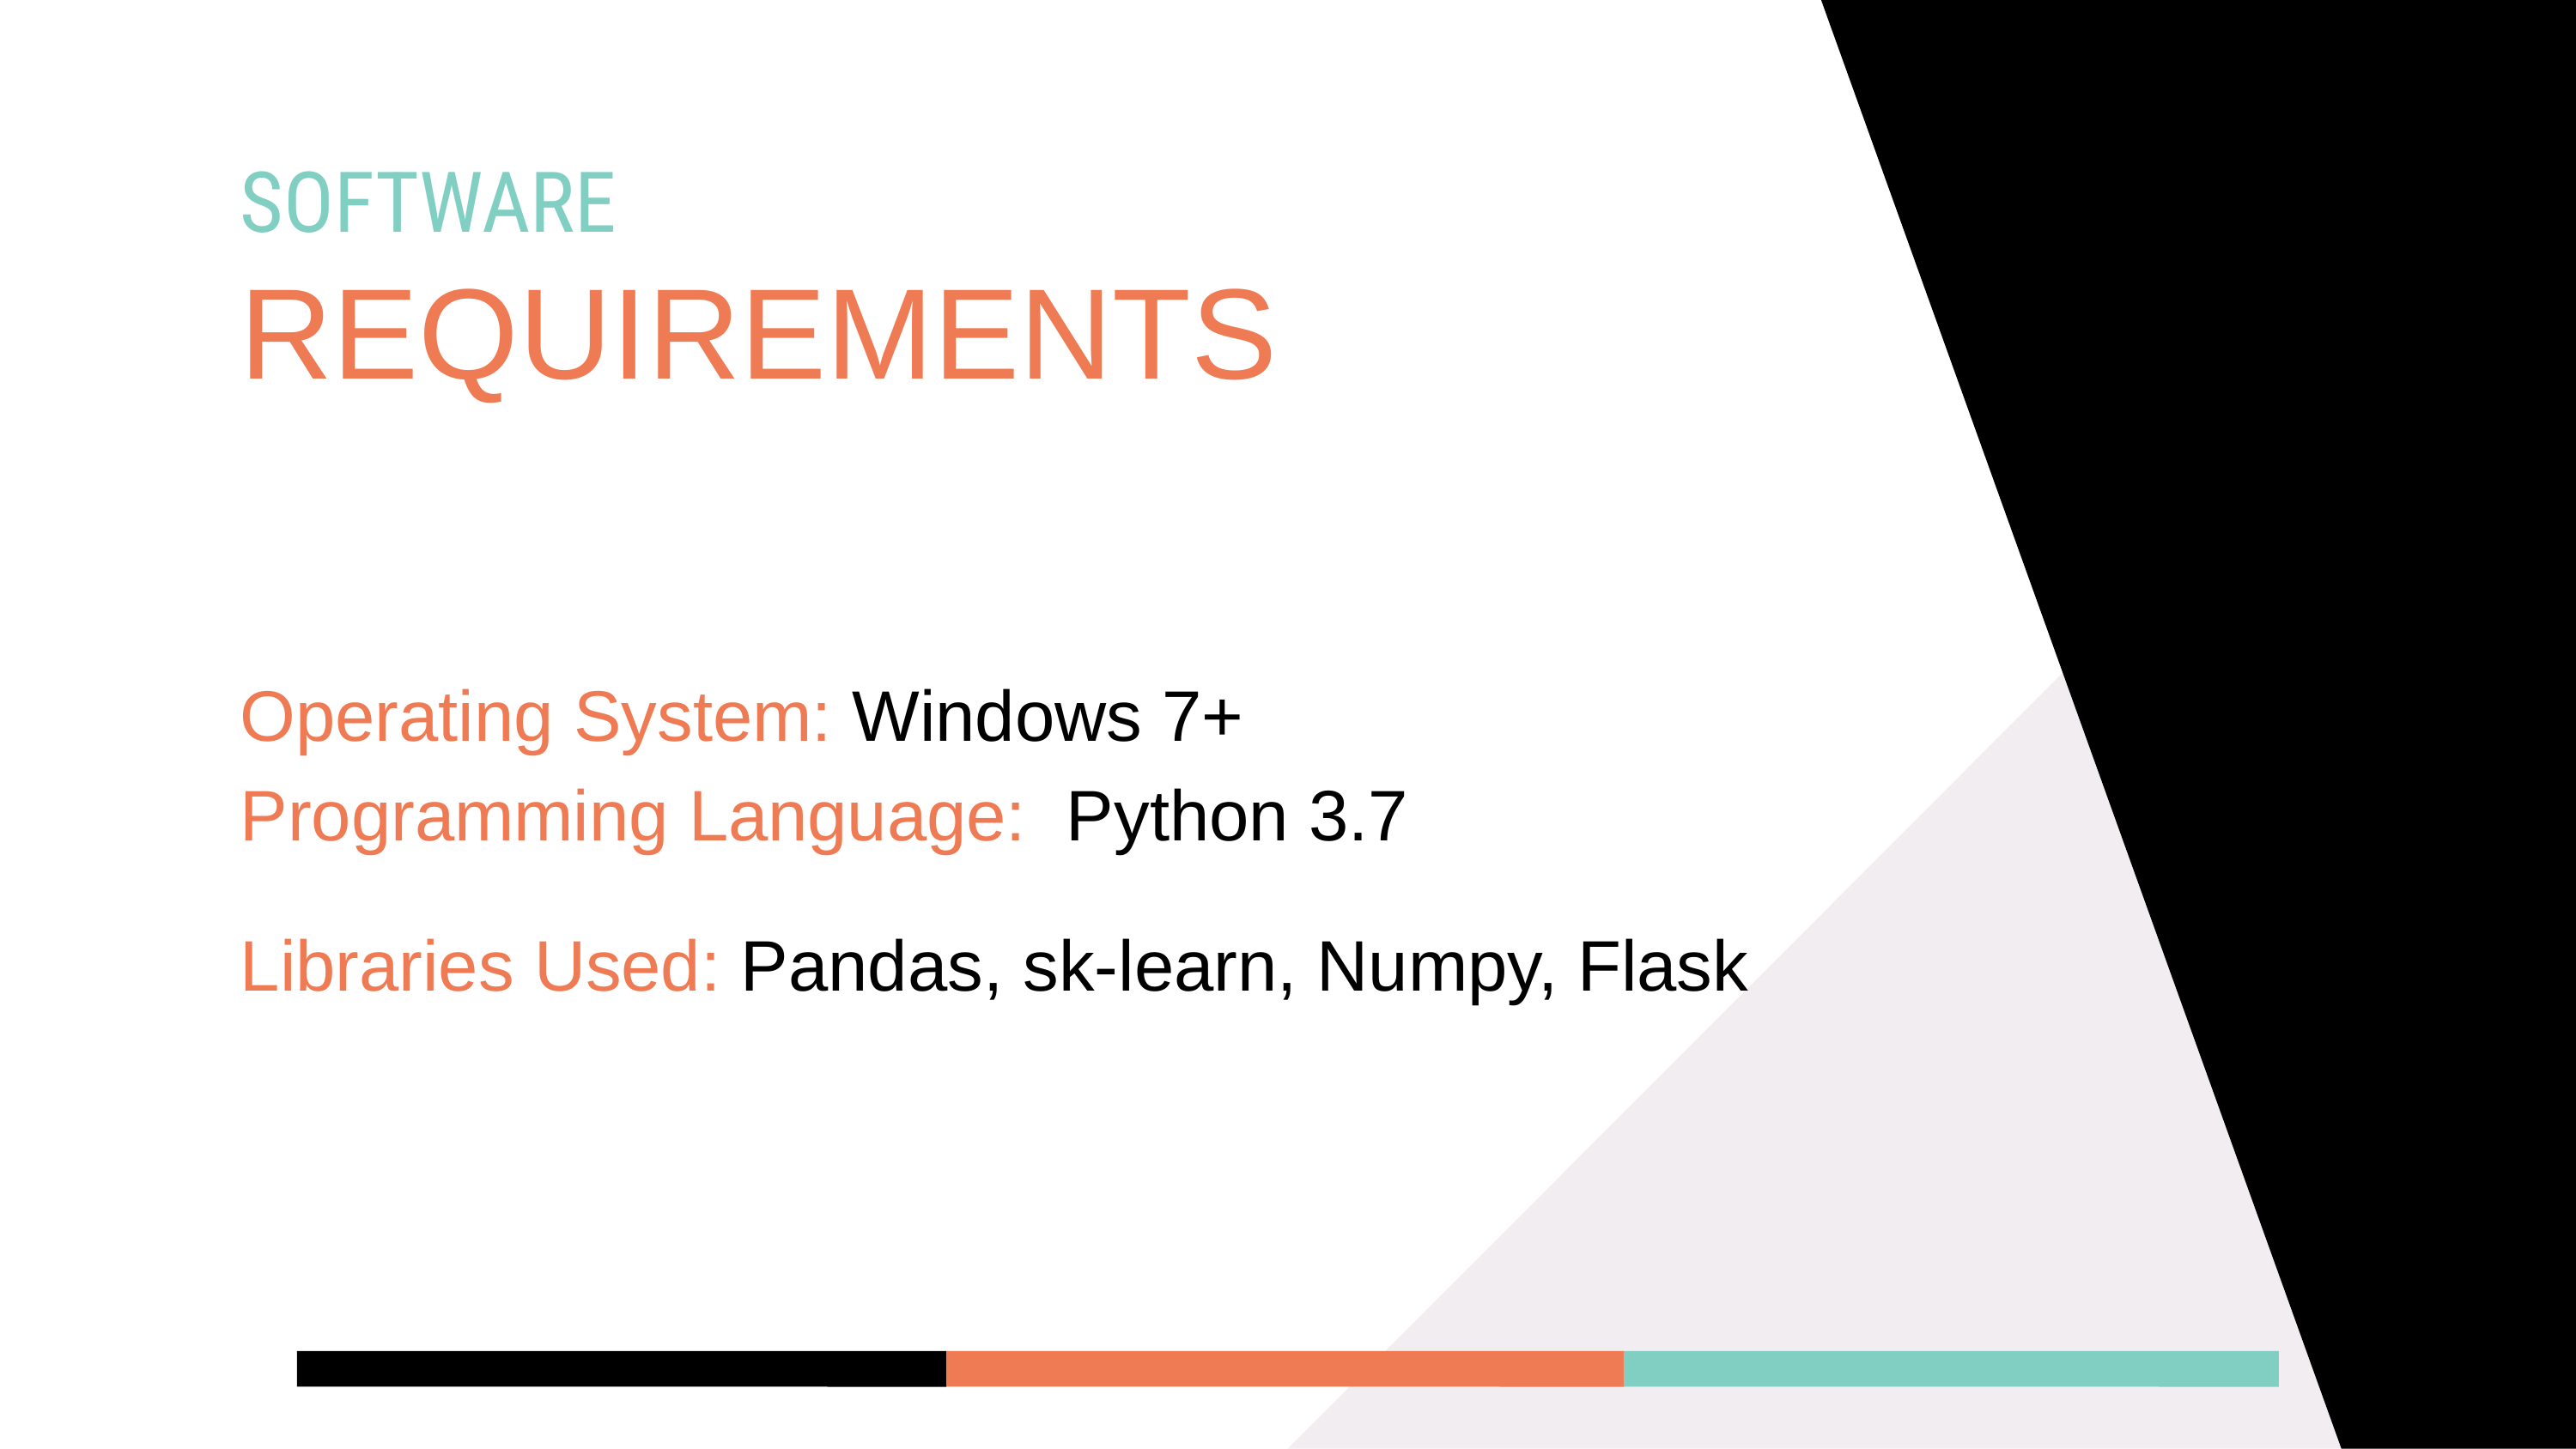

SOFTWARE
REQUIREMENTS

Operating System: Windows 7+
Programming Language:  Python 3.7
Libraries Used: Pandas, sk-learn, Numpy, Flask